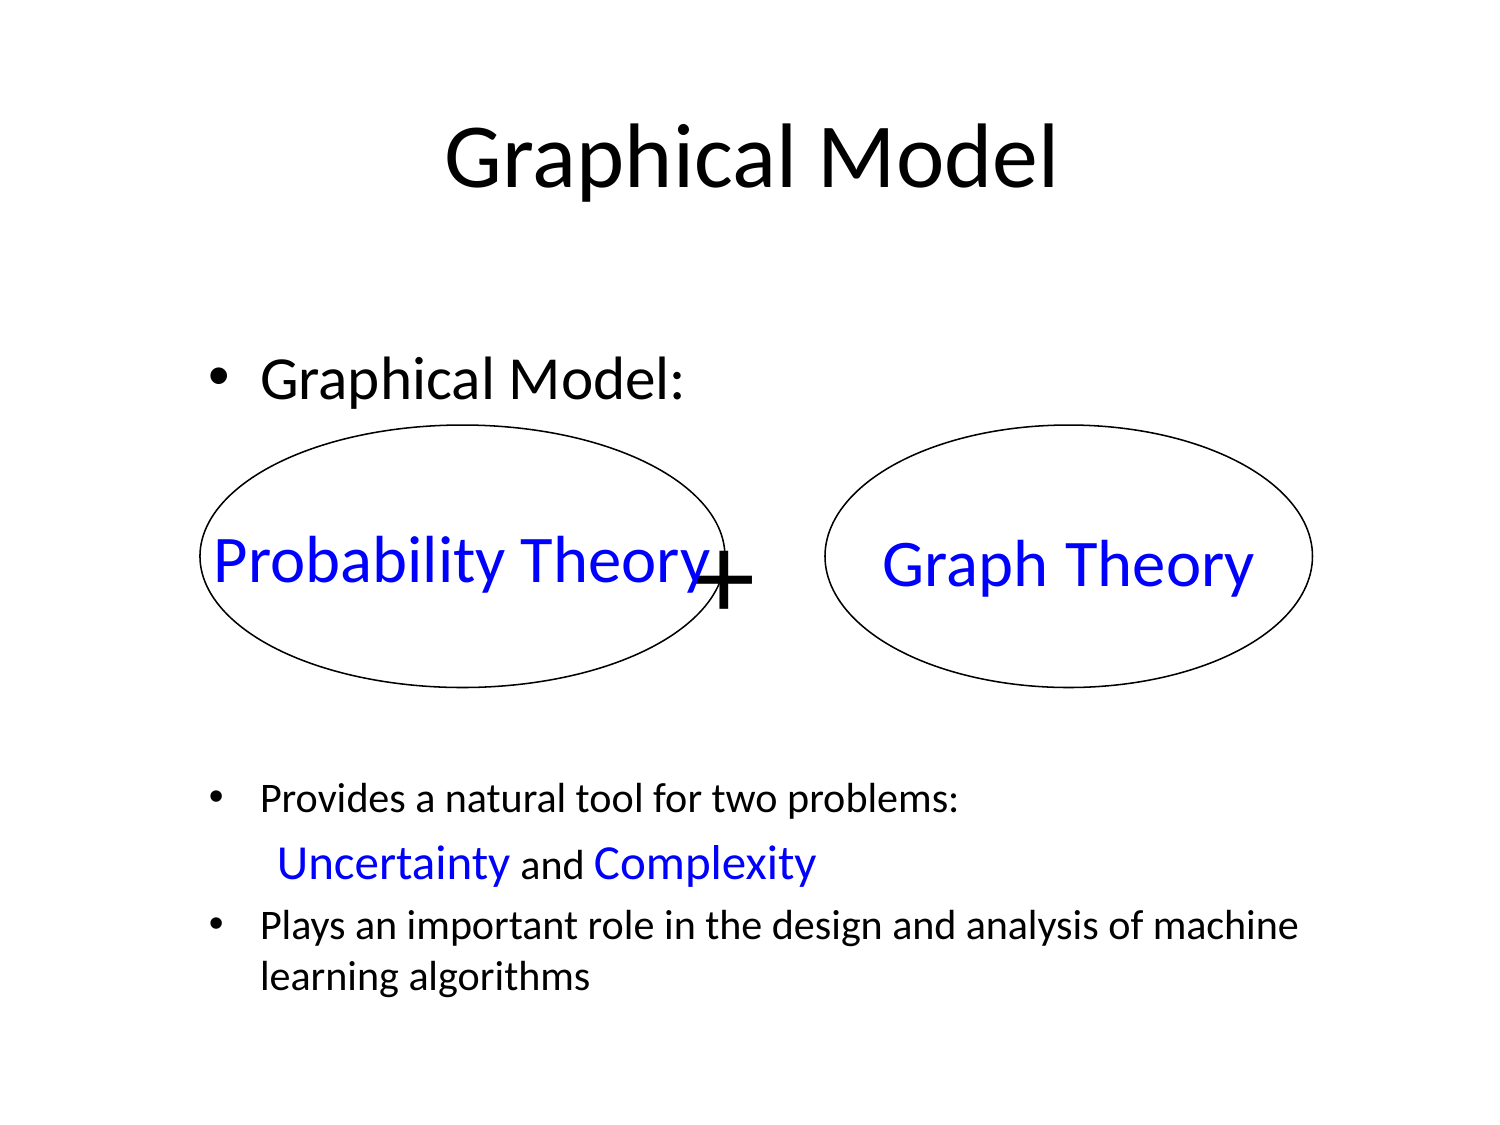

# Graphical Model
Graphical Model:

                                                   +

Provides a natural tool for two problems:
       Uncertainty and Complexity
Plays an important role in the design and analysis of machine learning algorithms
Probability Theory
Graph Theory